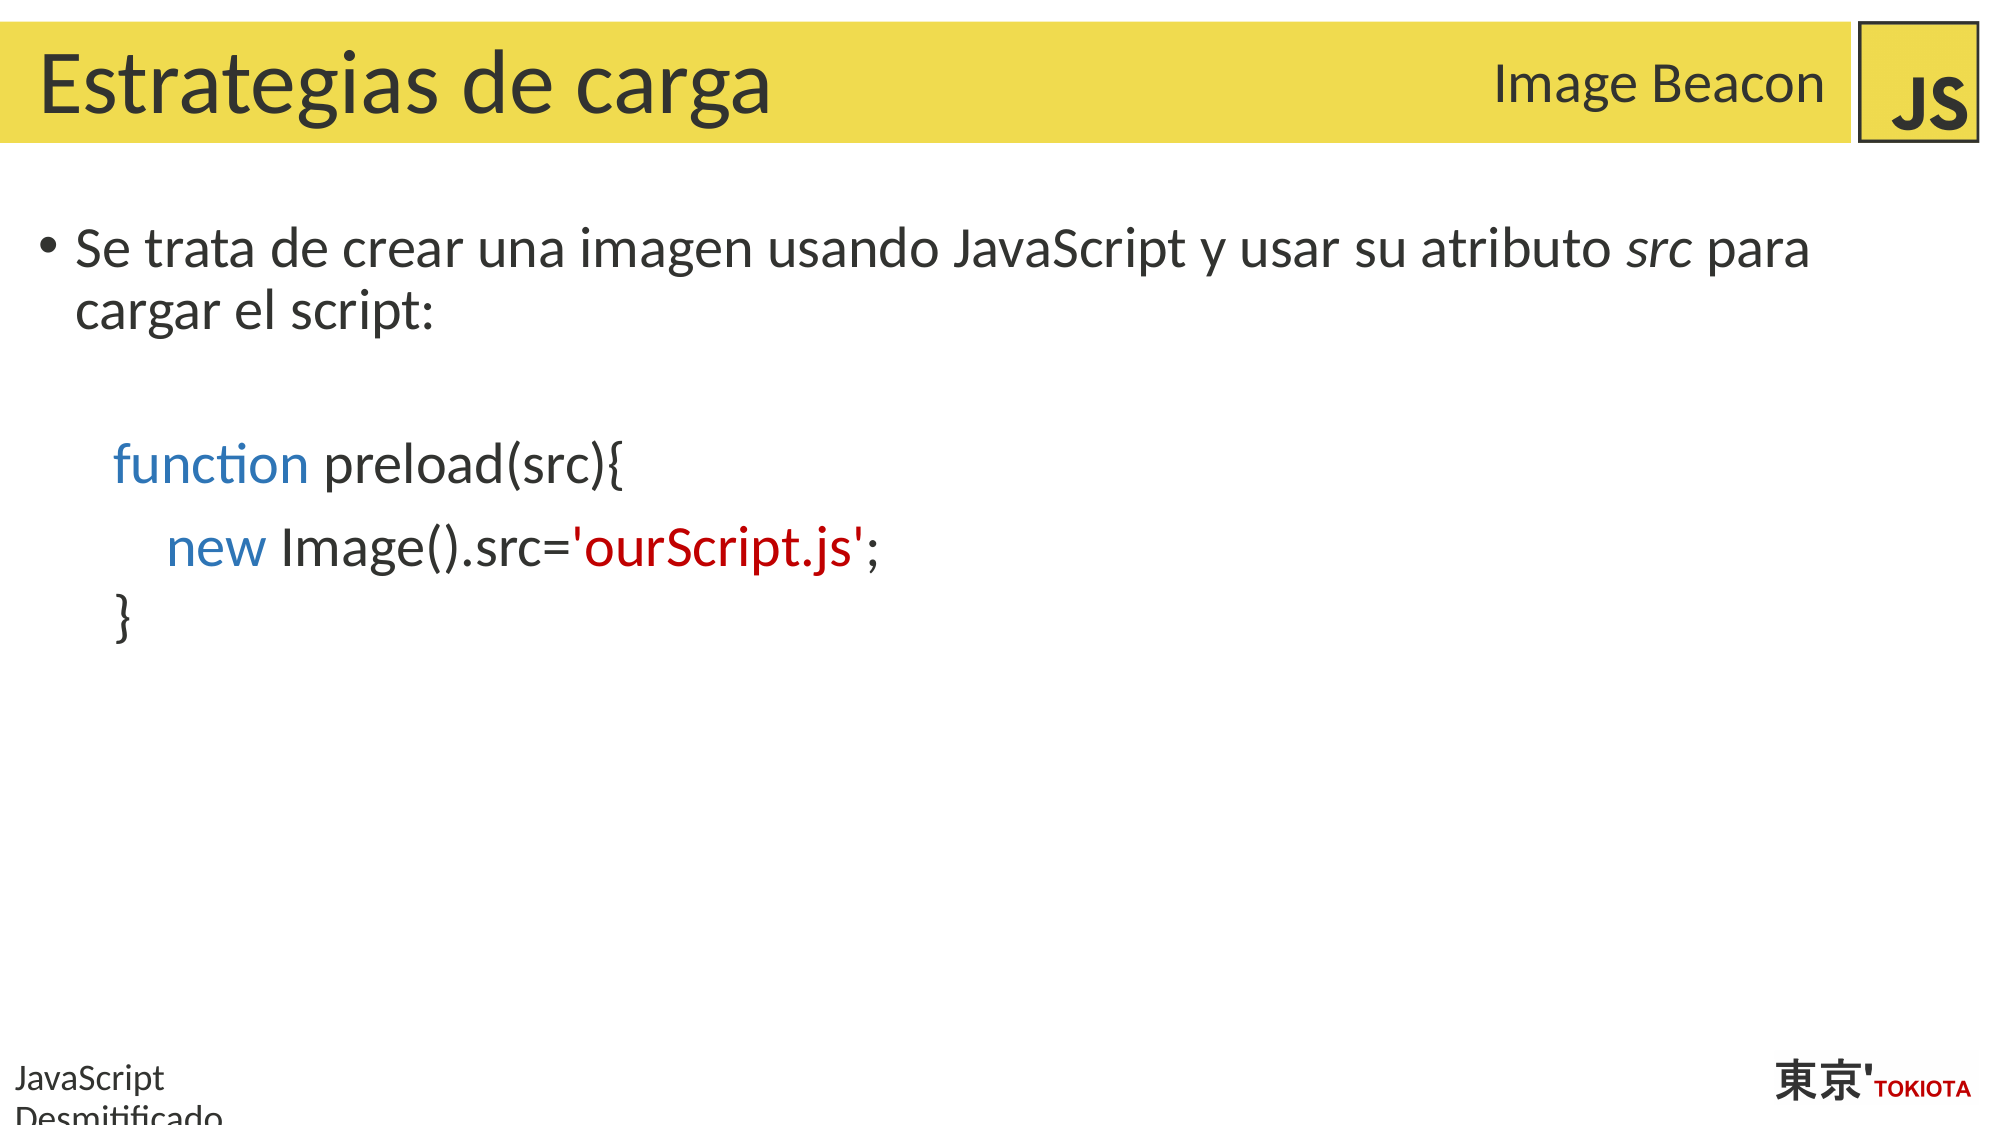

# Estrategias de carga
Image Beacon
Se trata de crear una imagen usando JavaScript y usar su atributo src para cargar el script:
function preload(src){
    new Image().src='ourScript.js';
}